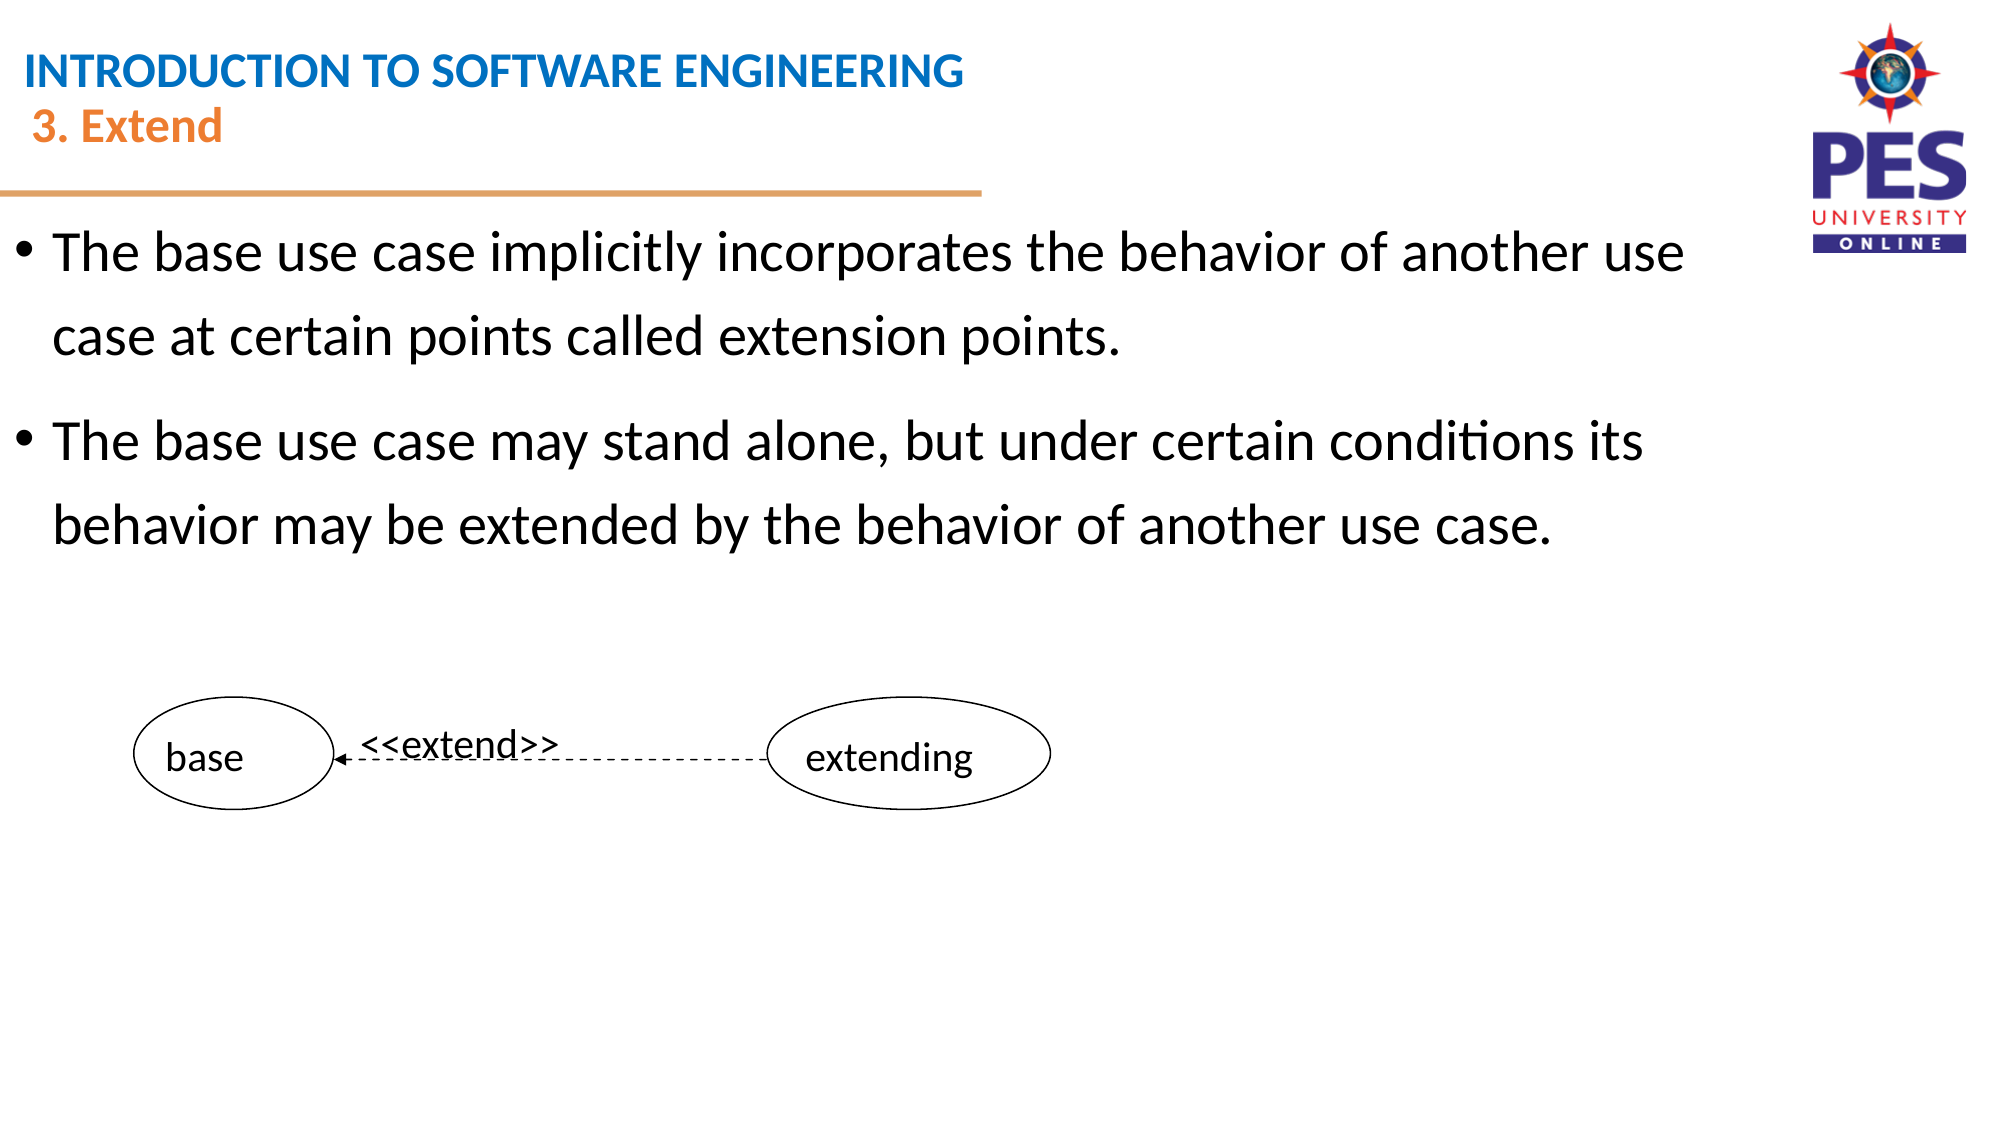

3. Extend
The base use case implicitly incorporates the behavior of another use case at certain points called extension points.
The base use case may stand alone, but under certain conditions its behavior may be extended by the behavior of another use case.

base

extending
<<extend>>